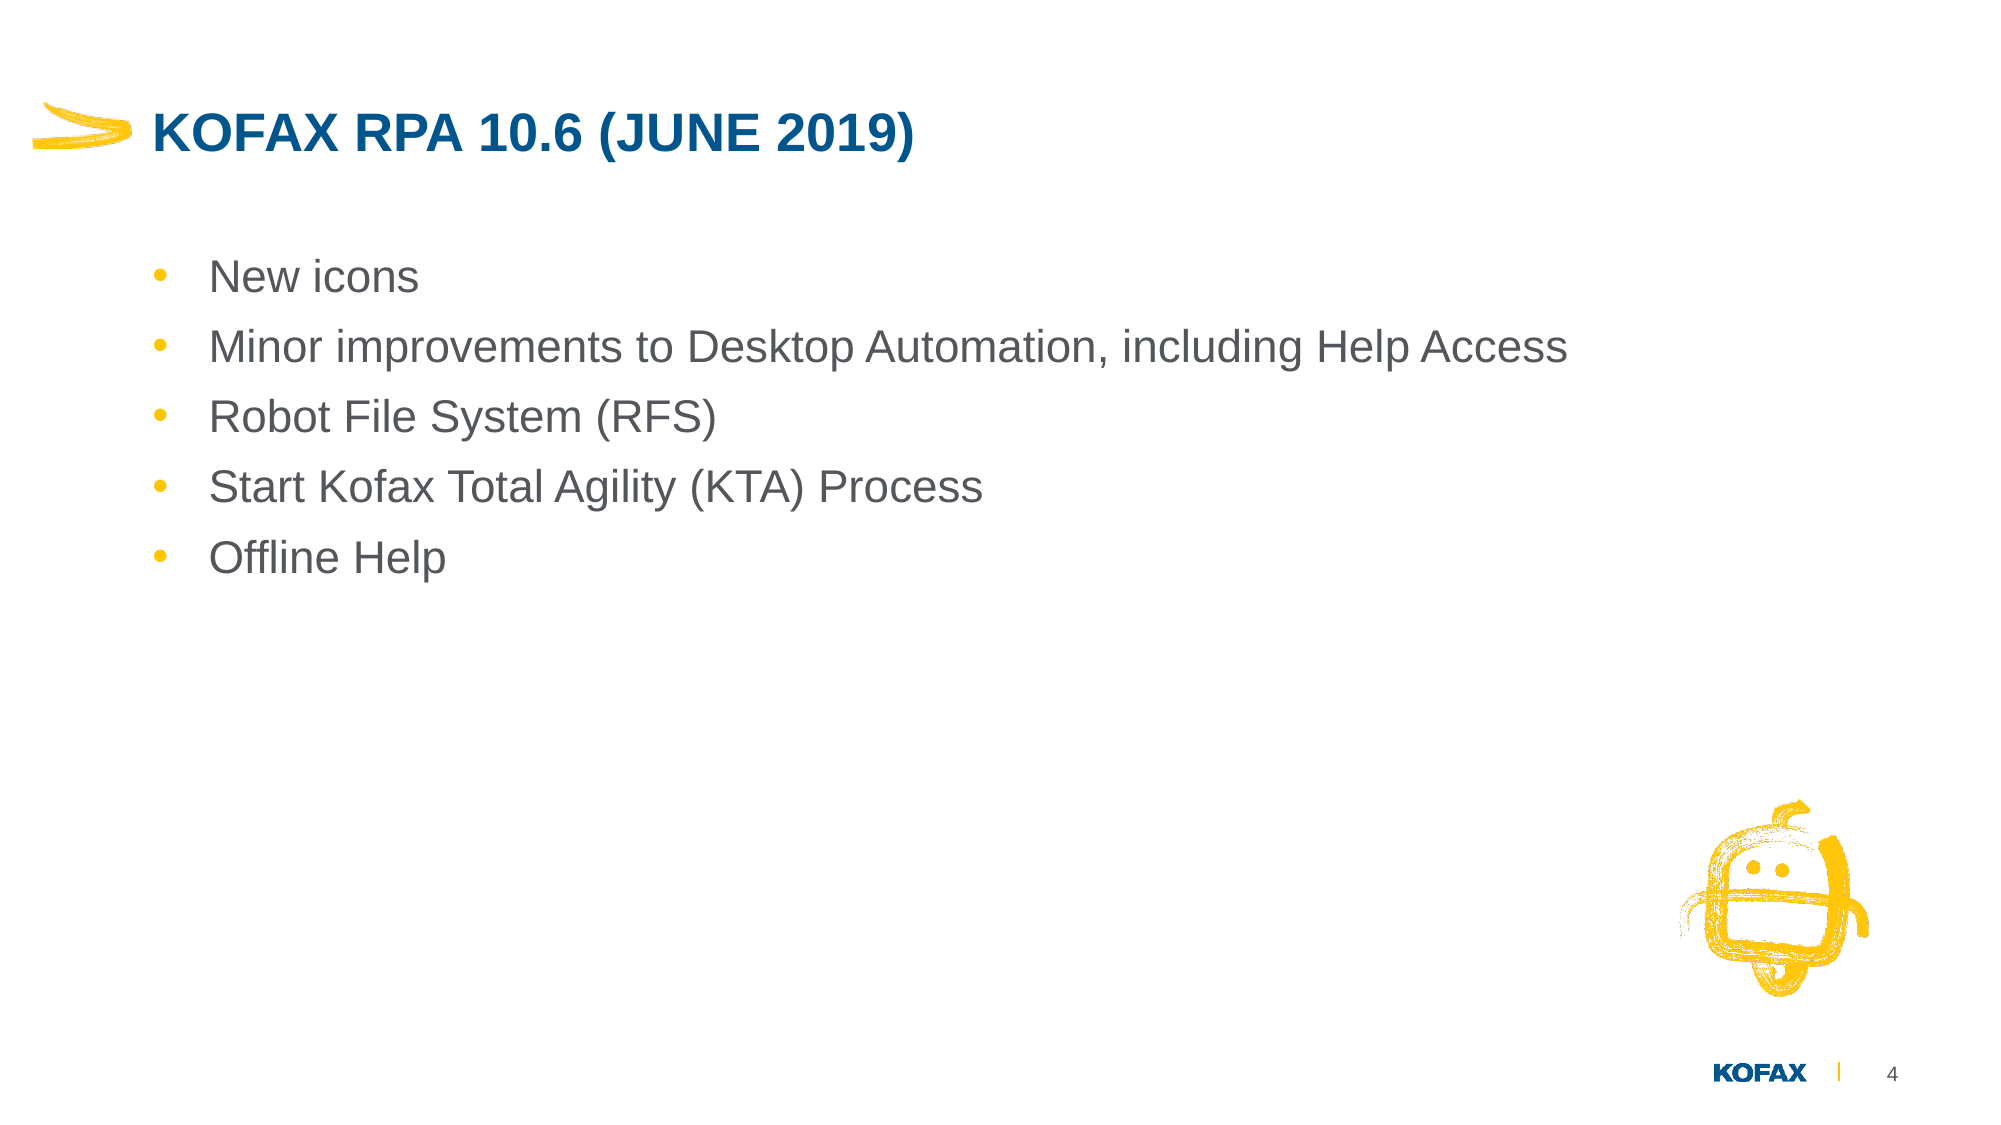

# Kofax RPA 10.6 (June 2019)
New icons
Minor improvements to Desktop Automation, including Help Access
Robot File System (RFS)
Start Kofax Total Agility (KTA) Process
Offline Help
4